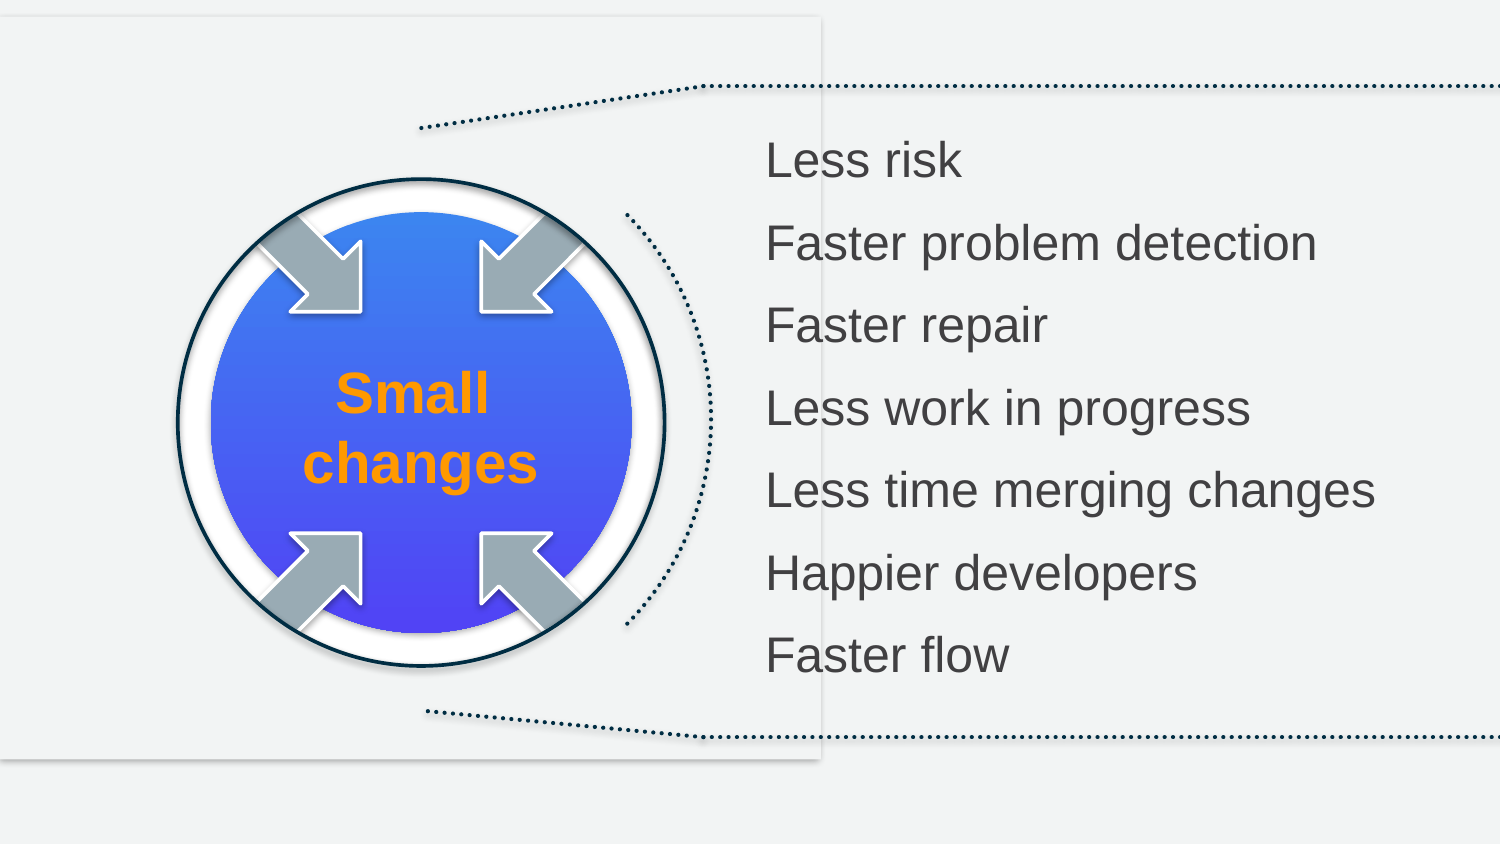

Less risk
Faster problem detection
Faster repair
Less work in progress
Less time merging changes
Happier developers
Faster flow

Small
changes